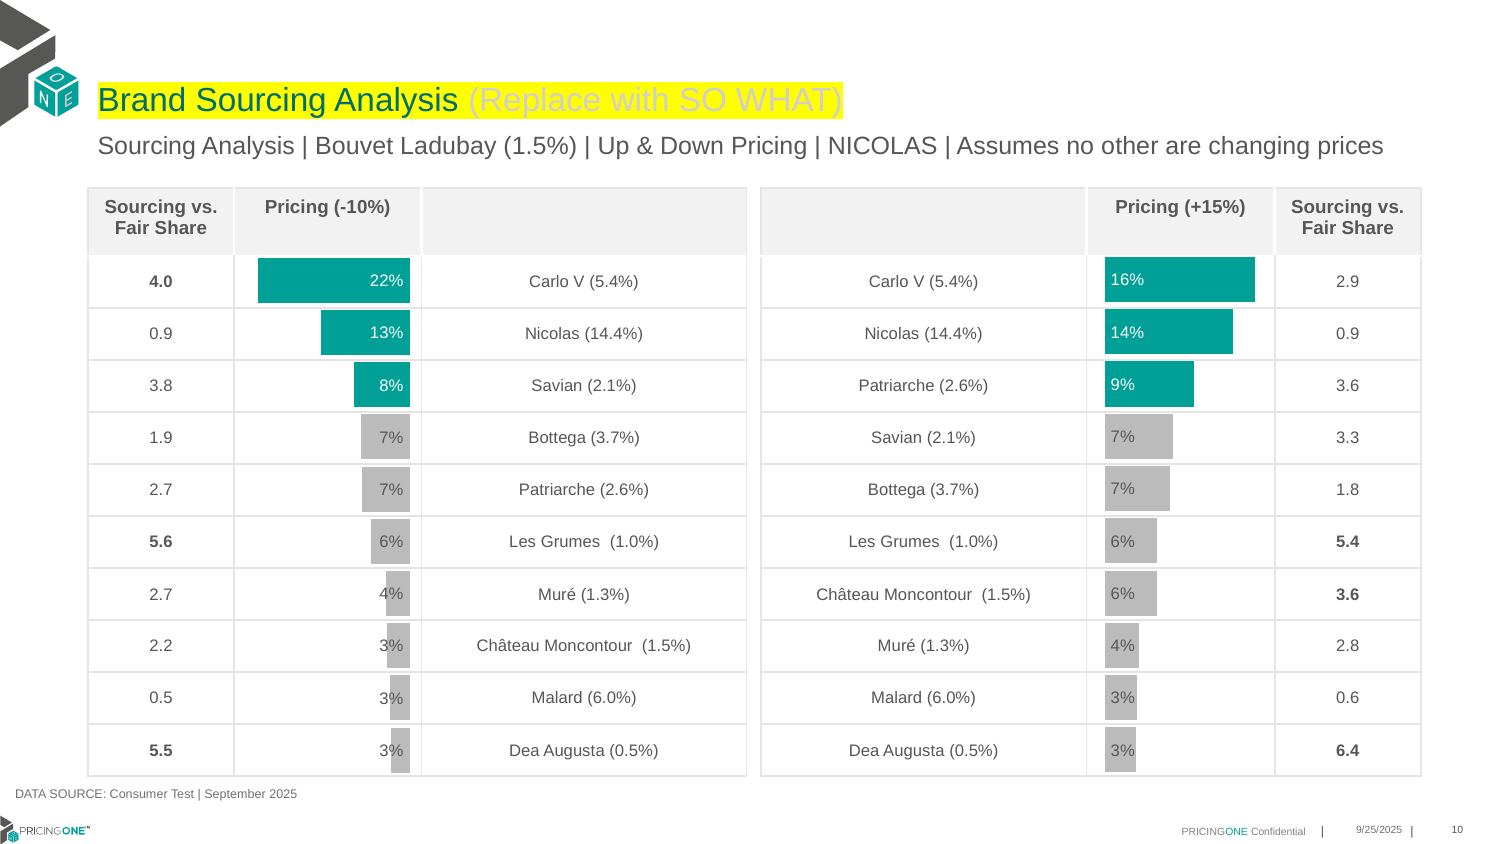

# Brand Sourcing Analysis (Replace with SO WHAT)
Sourcing Analysis | Bouvet Ladubay (1.5%) | Up & Down Pricing | NICOLAS | Assumes no other are changing prices
| Sourcing vs. Fair Share | Pricing (-10%) |  |
| --- | --- | --- |
| 4.0 |  | Carlo V (5.4%) |
| 0.9 |  | Nicolas (14.4%) |
| 3.8 |  | Savian (2.1%) |
| 1.9 |  | Bottega (3.7%) |
| 2.7 |  | Patriarche (2.6%) |
| 5.6 |  | Les Grumes (1.0%) |
| 2.7 |  | Muré (1.3%) |
| 2.2 |  | Château Moncontour (1.5%) |
| 0.5 |  | Malard (6.0%) |
| 5.5 |  | Dea Augusta (0.5%) |
|  | Pricing (+15%) | Sourcing vs. Fair Share |
| --- | --- | --- |
| Carlo V (5.4%) |  | 2.9 |
| Nicolas (14.4%) |  | 0.9 |
| Patriarche (2.6%) |  | 3.6 |
| Savian (2.1%) |  | 3.3 |
| Bottega (3.7%) |  | 1.8 |
| Les Grumes (1.0%) |  | 5.4 |
| Château Moncontour (1.5%) |  | 3.6 |
| Muré (1.3%) |  | 2.8 |
| Malard (6.0%) |  | 0.6 |
| Dea Augusta (0.5%) |  | 6.4 |

### Chart

| Category | Bouvet Ladubay (1.5%) |
|---|---|
| Carlo V (5.4%) | 0.15903274472388892 |
| Nicolas (14.4%) | 0.13604473428311162 |
| Patriarche (2.6%) | 0.09380707677971266 |
| Savian (2.1%) | 0.07250783337279605 |
| Bottega (3.7%) | 0.06843858865679882 |
| Les Grumes  (1.0%) | 0.05536093964721301 |
| Château Moncontour  (1.5%) | 0.0550777595577561 |
| Muré (1.3%) | 0.03634168995474527 |
| Malard (6.0%) | 0.03400716137456167 |
| Dea Augusta (0.5%) | 0.032794201111739564 |

### Chart

| Category | Bouvet Ladubay (1.5%) |
|---|---|
| Carlo V (5.4%) | 0.22124575293110788 |
| Nicolas (14.4%) | 0.12987042288957595 |
| Savian (2.1%) | 0.08234897016727494 |
| Bottega (3.7%) | 0.07171452841190433 |
| Patriarche (2.6%) | 0.06986552018088409 |
| Les Grumes  (1.0%) | 0.05772512050554434 |
| Muré (1.3%) | 0.03536809425971161 |
| Château Moncontour  (1.5%) | 0.033563497918672296 |
| Malard (6.0%) | 0.029980486052822792 |
| Dea Augusta (0.5%) | 0.02836833954202707 |
DATA SOURCE: Consumer Test | September 2025

9/25/2025
10